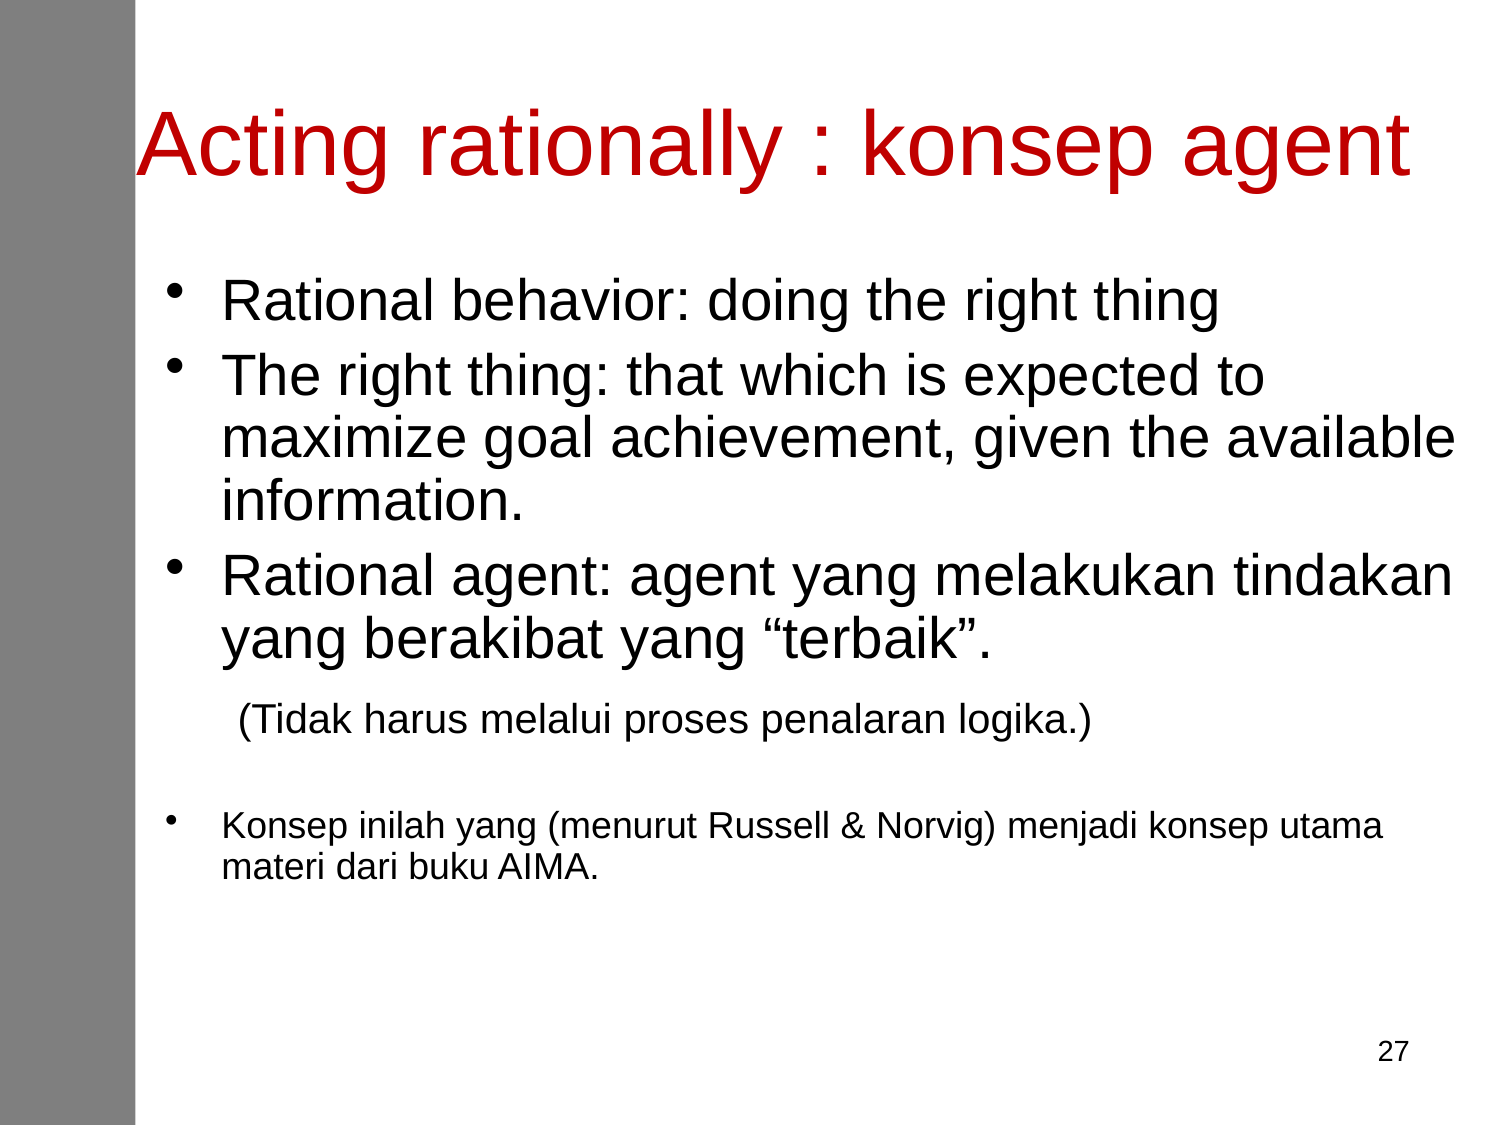

# Acting rationally : konsep agent
Rational behavior: doing the right thing
The right thing: that which is expected to maximize goal achievement, given the available information.
Rational agent: agent yang melakukan tindakan yang berakibat yang “terbaik”.
	 (Tidak harus melalui proses penalaran logika.)

Konsep inilah yang (menurut Russell & Norvig) menjadi konsep utama materi dari buku AIMA.

27